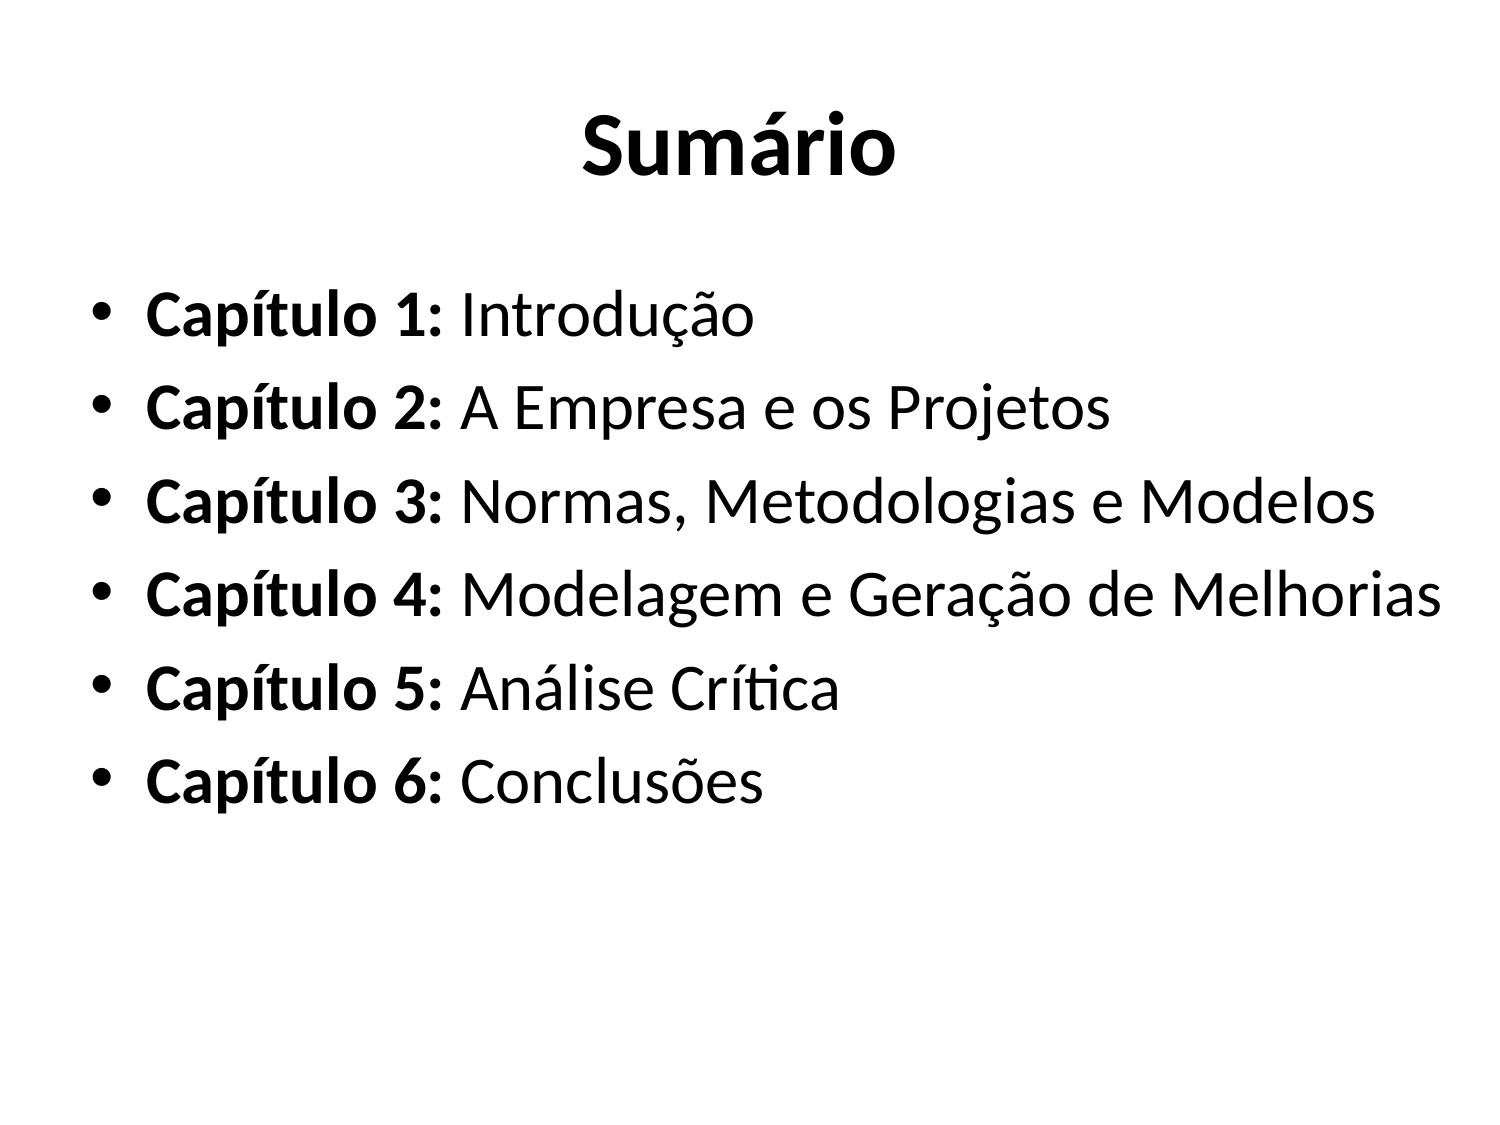

# Sumário
Capítulo 1: Introdução
Capítulo 2: A Empresa e os Projetos
Capítulo 3: Normas, Metodologias e Modelos
Capítulo 4: Modelagem e Geração de Melhorias
Capítulo 5: Análise Crítica
Capítulo 6: Conclusões